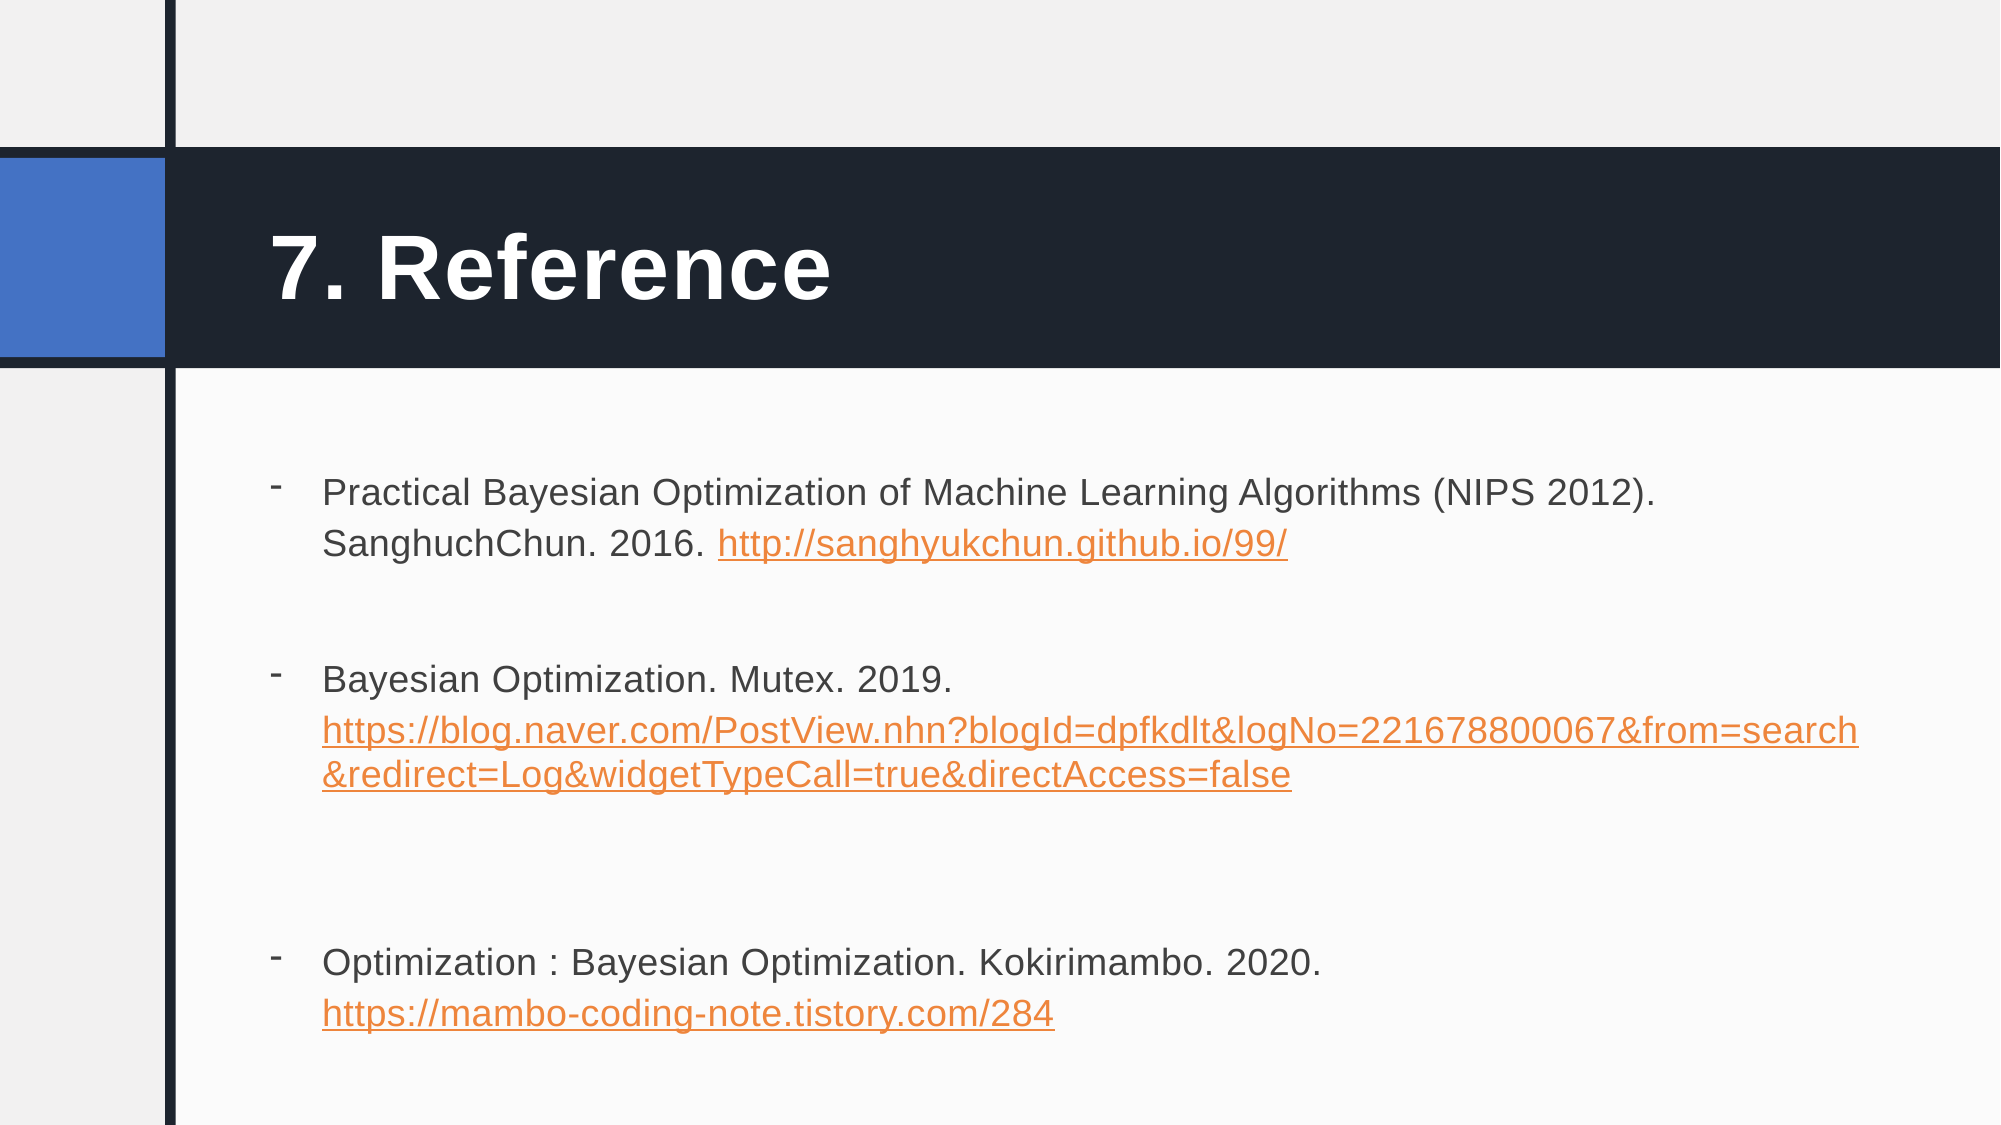

# 7. Reference

Practical Bayesian Optimization of Machine Learning Algorithms (NIPS 2012). SanghuchChun. 2016. http://sanghyukchun.github.io/99/

Bayesian Optimization. Mutex. 2019. https://blog.naver.com/PostView.nhn?blogId=dpfkdlt&logNo=221678800067&from=search&redirect=Log&widgetTypeCall=true&directAccess=false

Optimization : Bayesian Optimization. Kokirimambo. 2020. https://mambo-coding-note.tistory.com/284